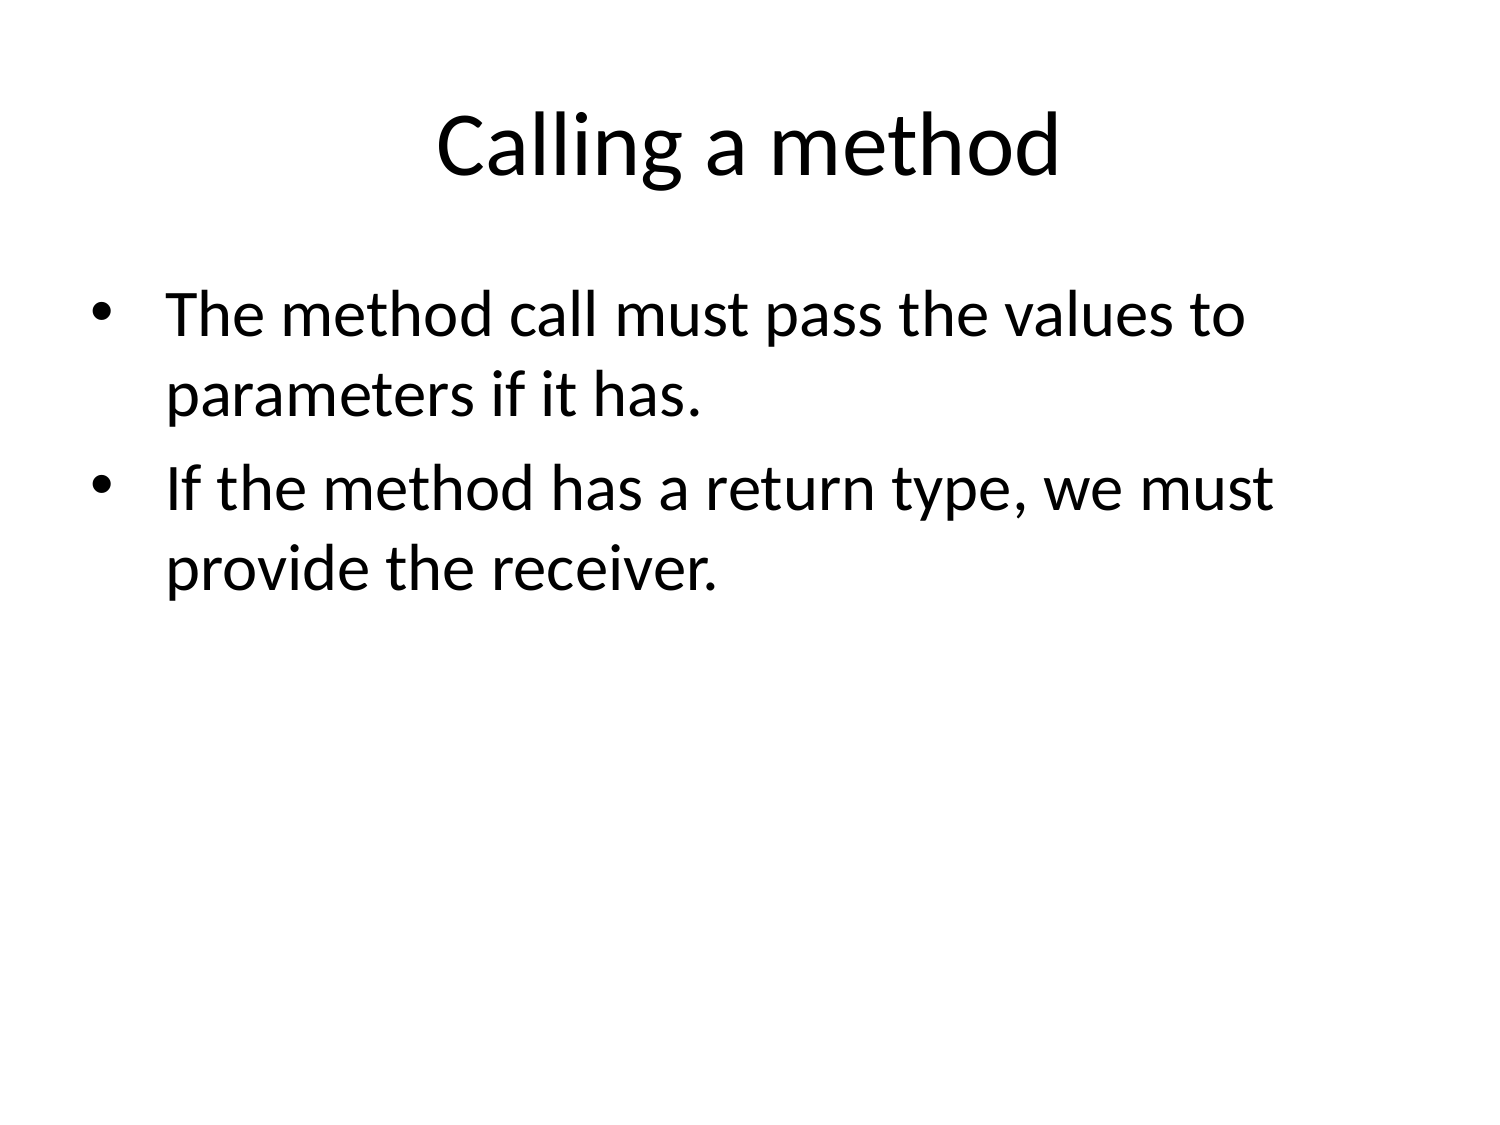

# Calling a method
The method call must pass the values to parameters if it has.
If the method has a return type, we must provide the receiver.